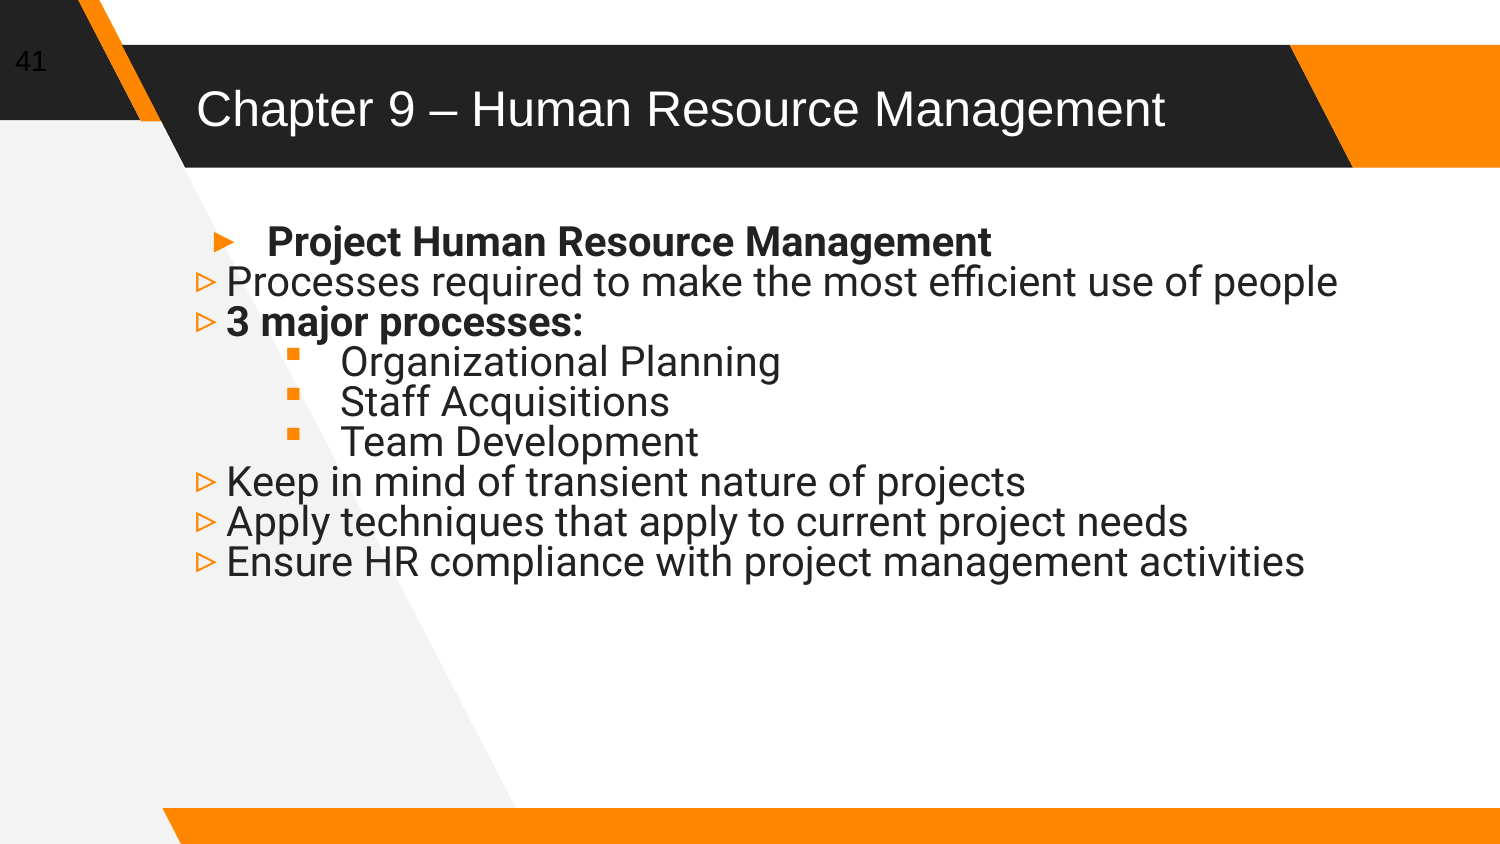

41
# Chapter 9 – Human Resource Management
Project Human Resource Management
Processes required to make the most efficient use of people
3 major processes:
Organizational Planning
Staff Acquisitions
Team Development
Keep in mind of transient nature of projects
Apply techniques that apply to current project needs
Ensure HR compliance with project management activities